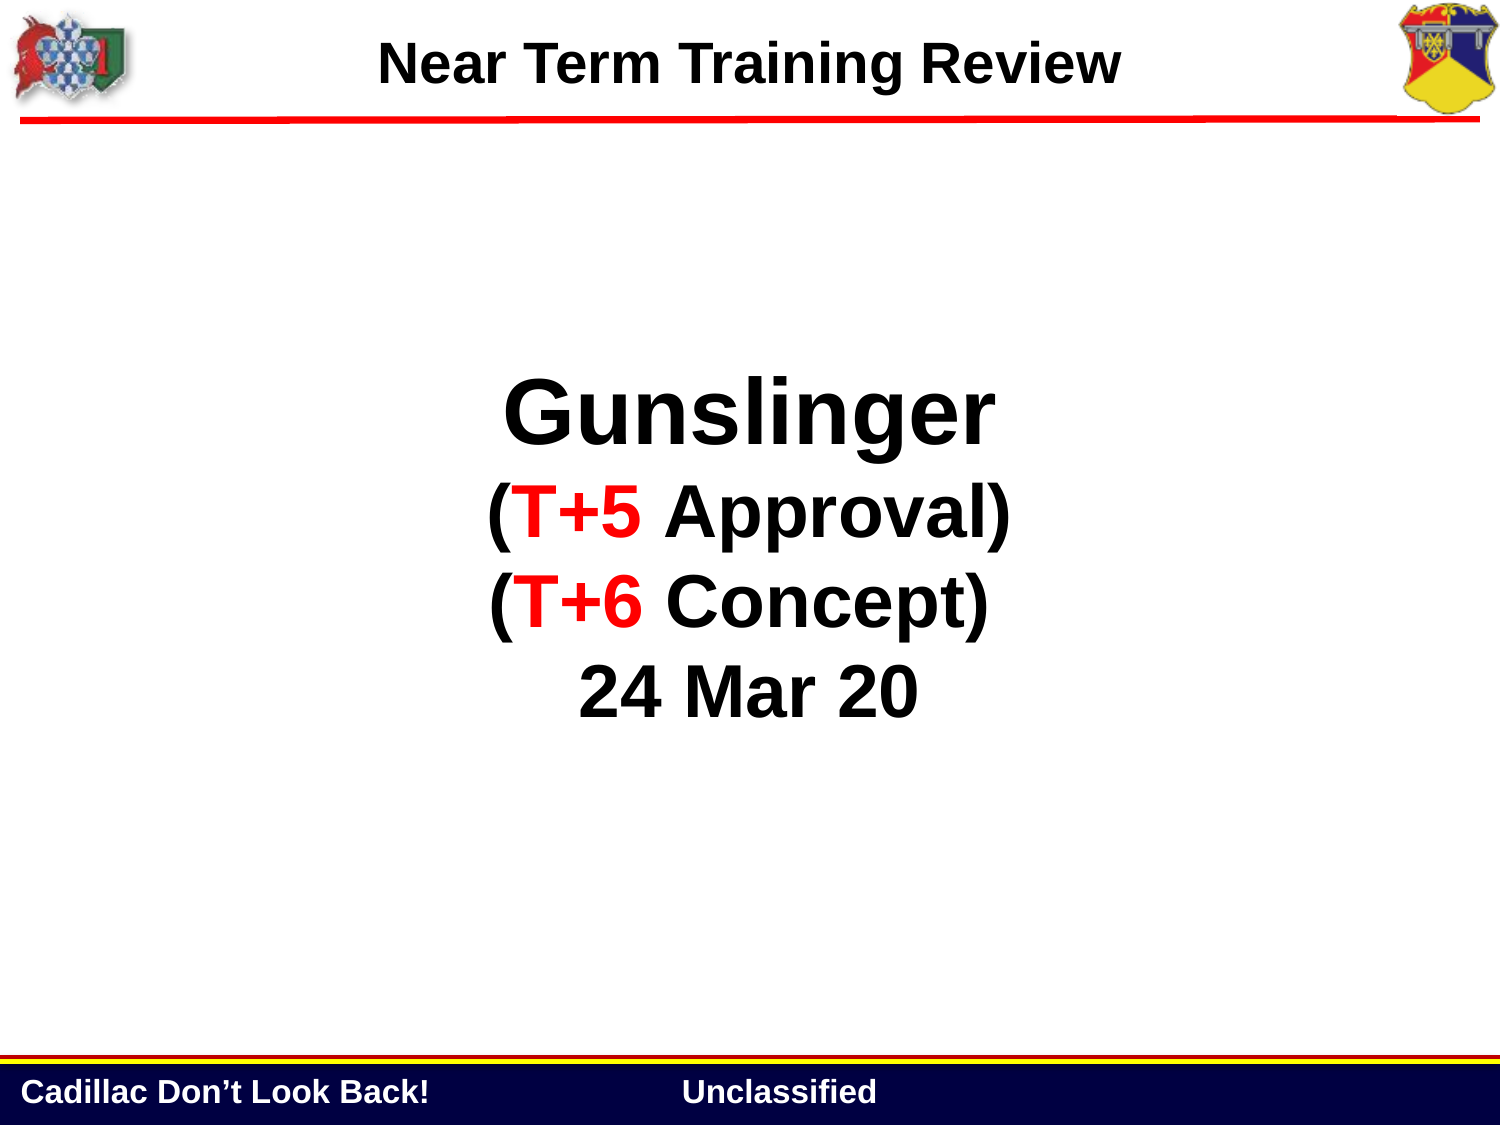

Near Term Training Review
Gunslinger
(T+5 Approval)
(T+6 Concept)
24 Mar 20